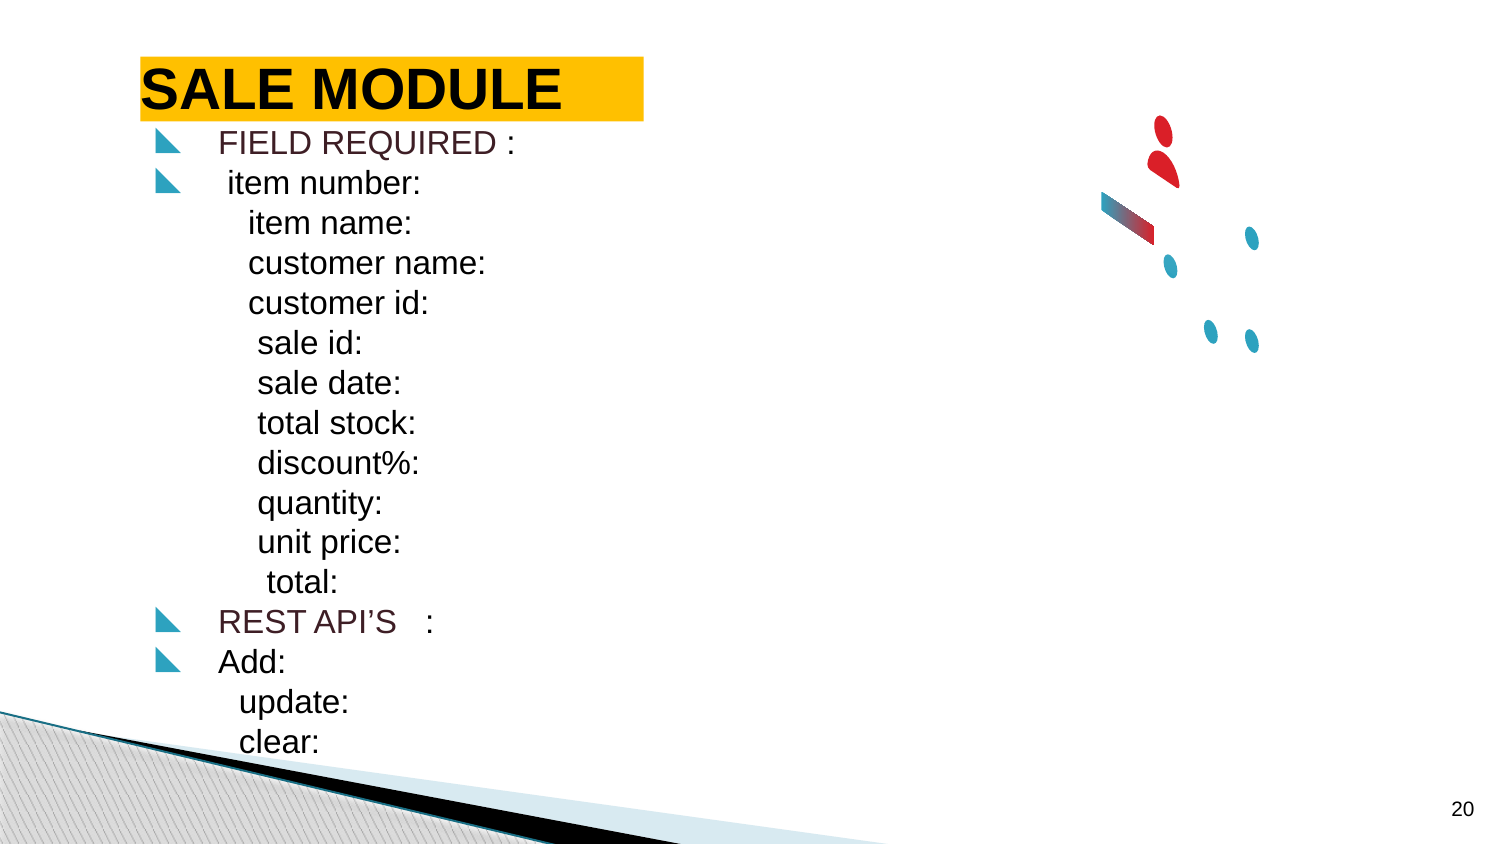

# SALE MODULE

FIELD REQUIRED :
 item number:
          item name:
          customer name:
          customer id:
           sale id:
           sale date:
           total stock:
           discount%:
           quantity:
           unit price:
            total:
REST API’S   :
Add:
         update:
         clear:

20